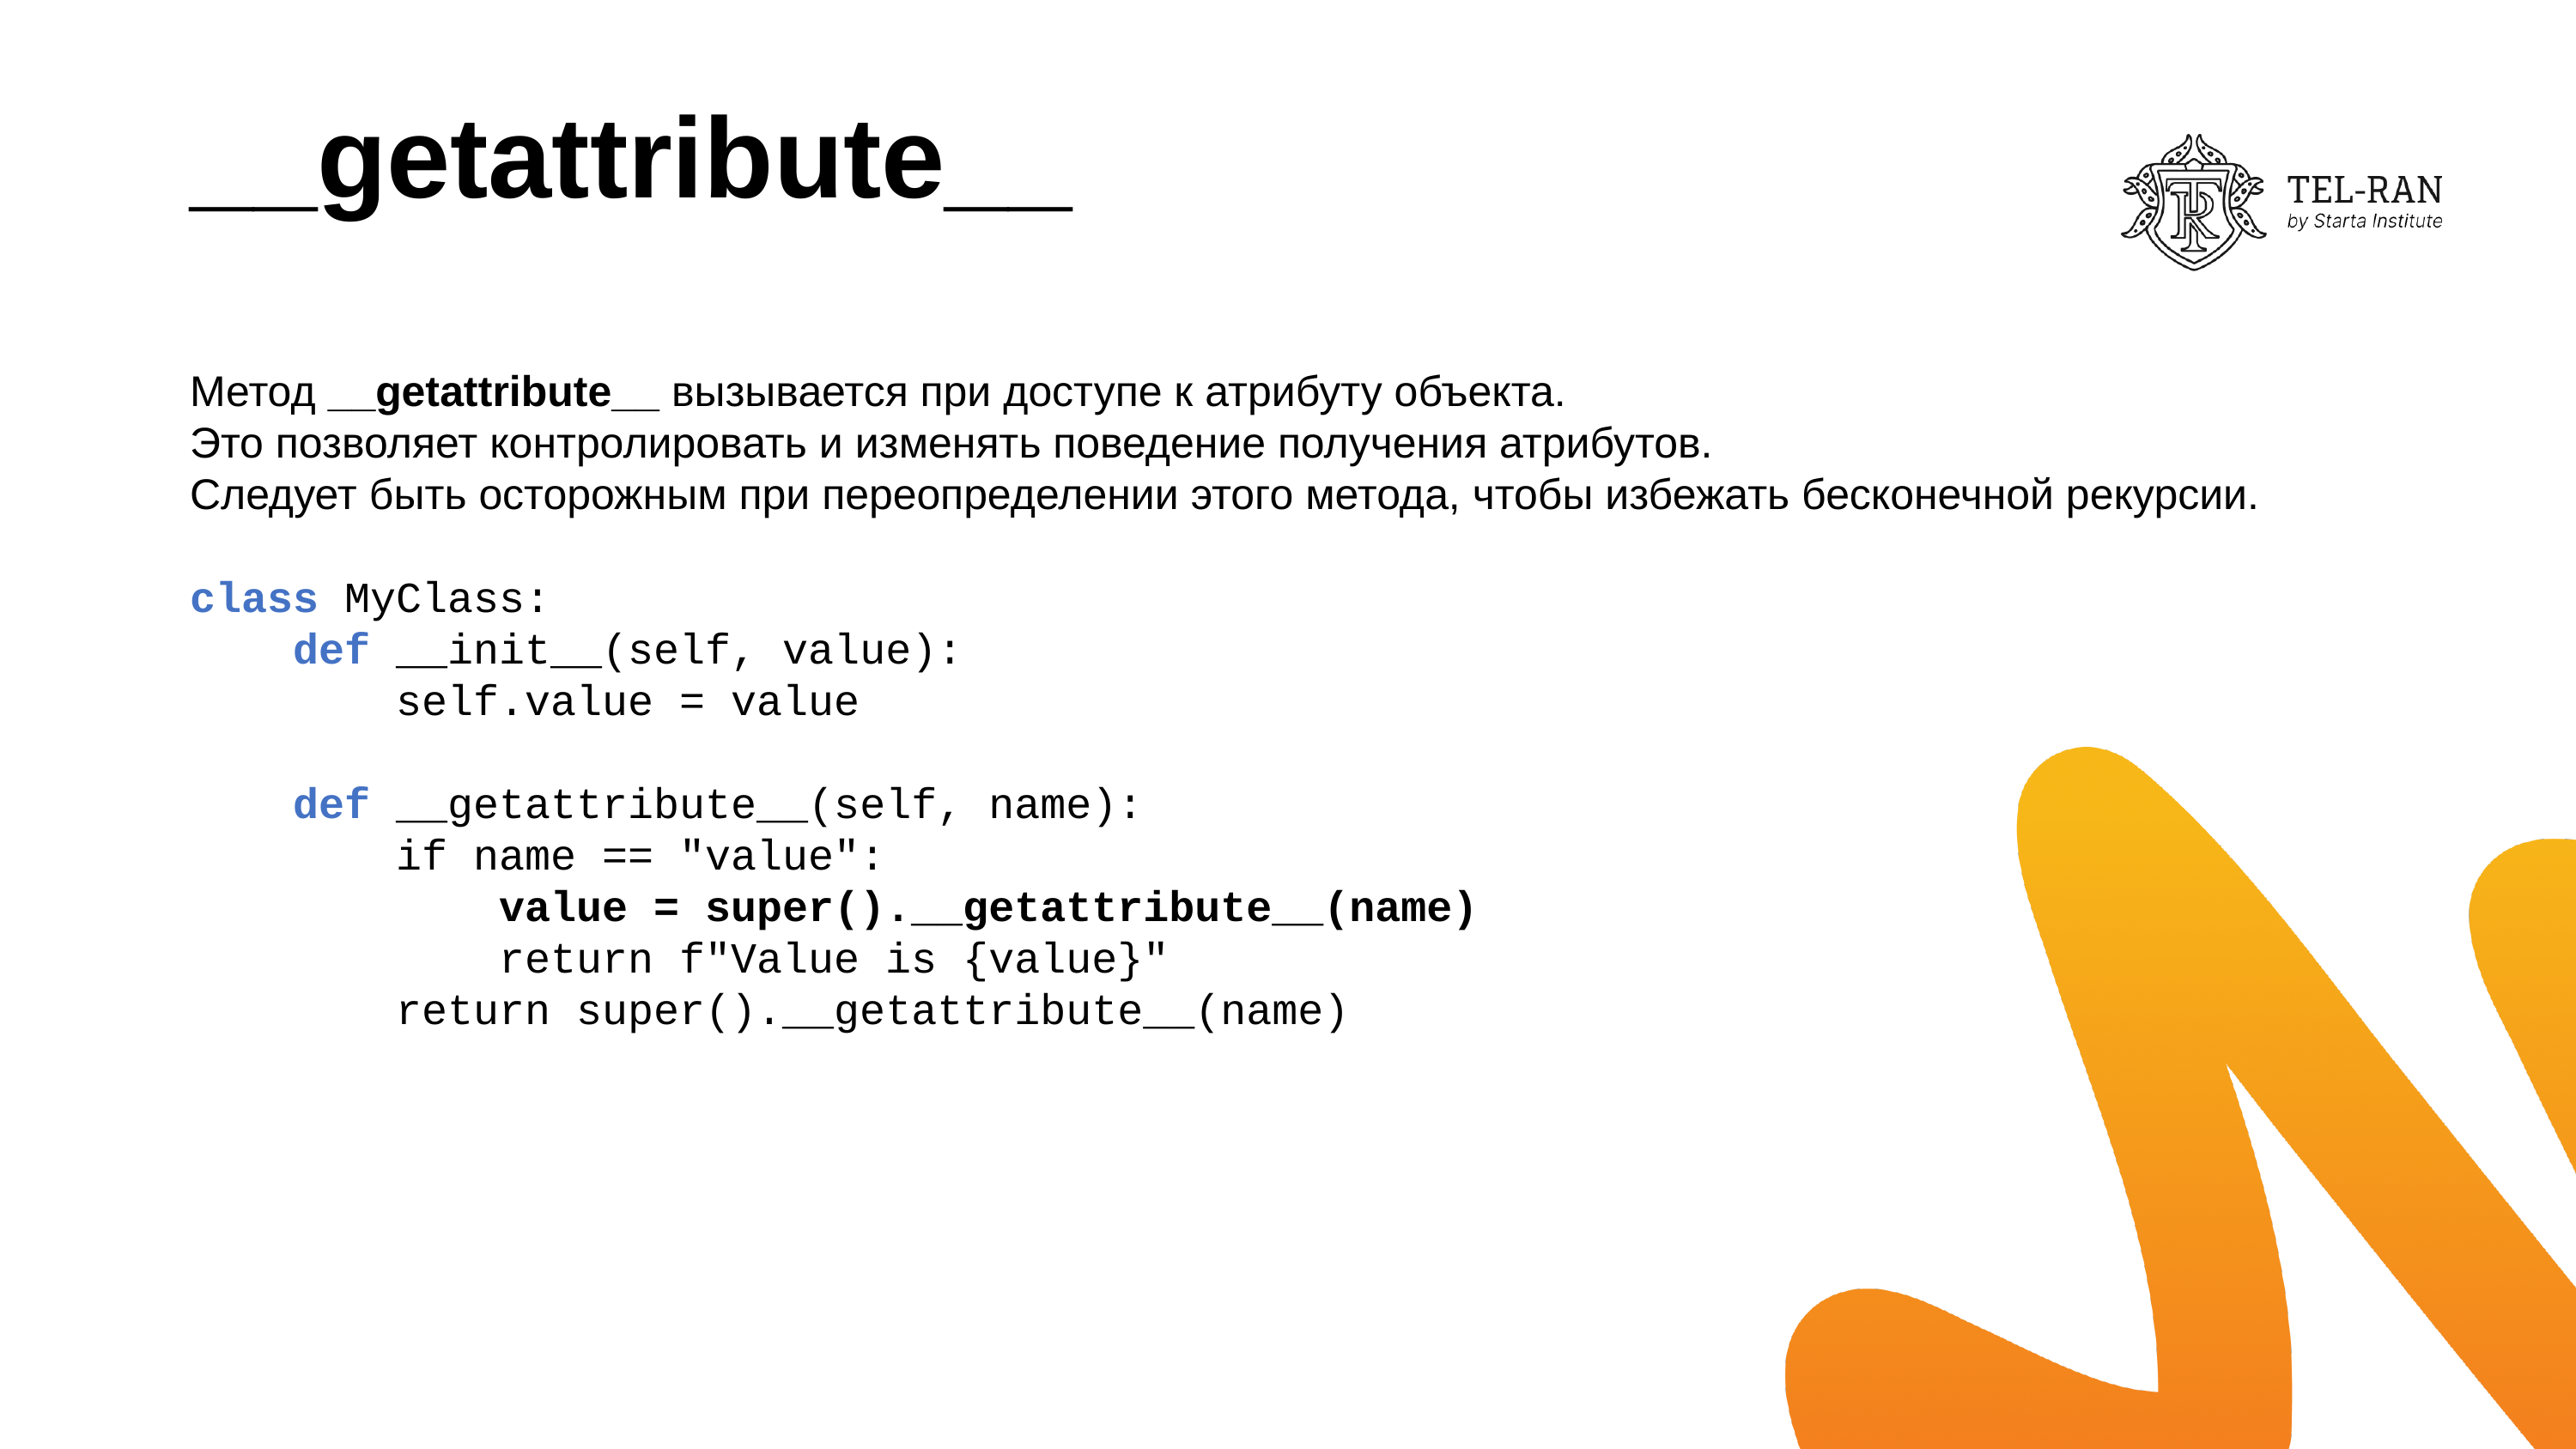

# __getattribute__
Метод __getattribute__ вызывается при доступе к атрибуту объекта.
Это позволяет контролировать и изменять поведение получения атрибутов.
Следует быть осторожным при переопределении этого метода, чтобы избежать бесконечной рекурсии.

class MyClass:
    def __init__(self, value):
        self.value = value

    def __getattribute__(self, name):
        if name == "value":
            value = super().__getattribute__(name)
            return f"Value is {value}"
        return super().__getattribute__(name)